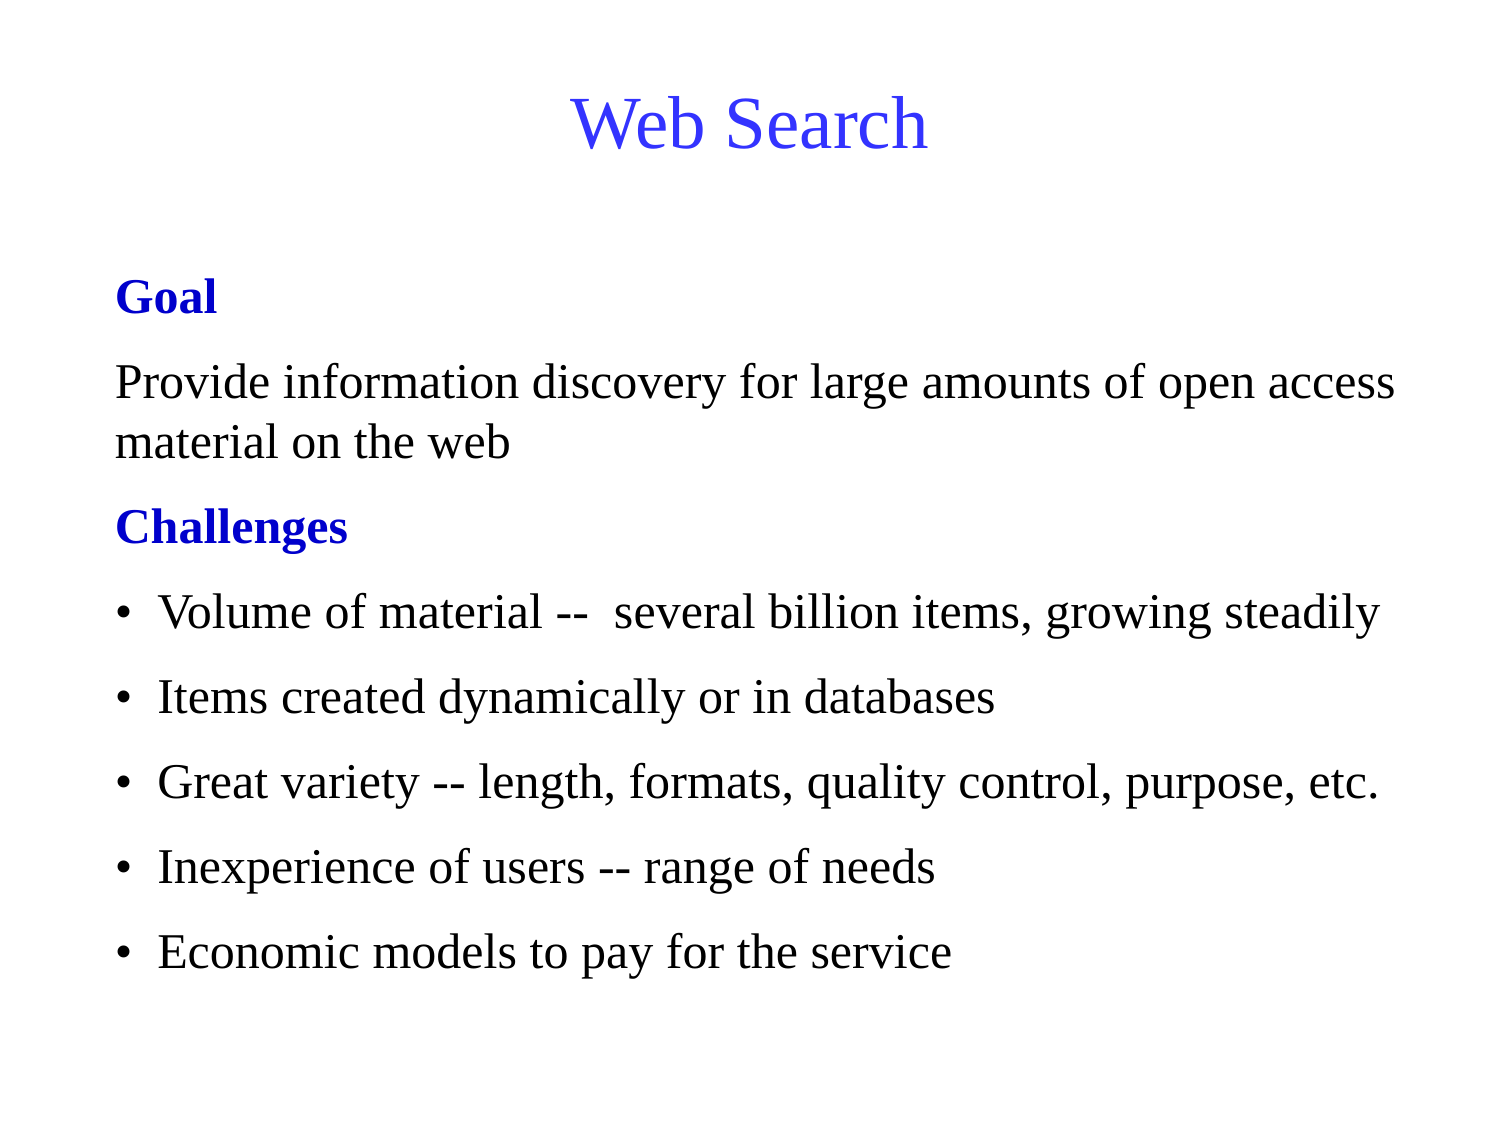

# Web Search
Goal
Provide information discovery for large amounts of open access material on the web
Challenges
•  Volume of material --  several billion items, growing steadily
•  Items created dynamically or in databases
•  Great variety -- length, formats, quality control, purpose, etc.
•  Inexperience of users -- range of needs
•  Economic models to pay for the service